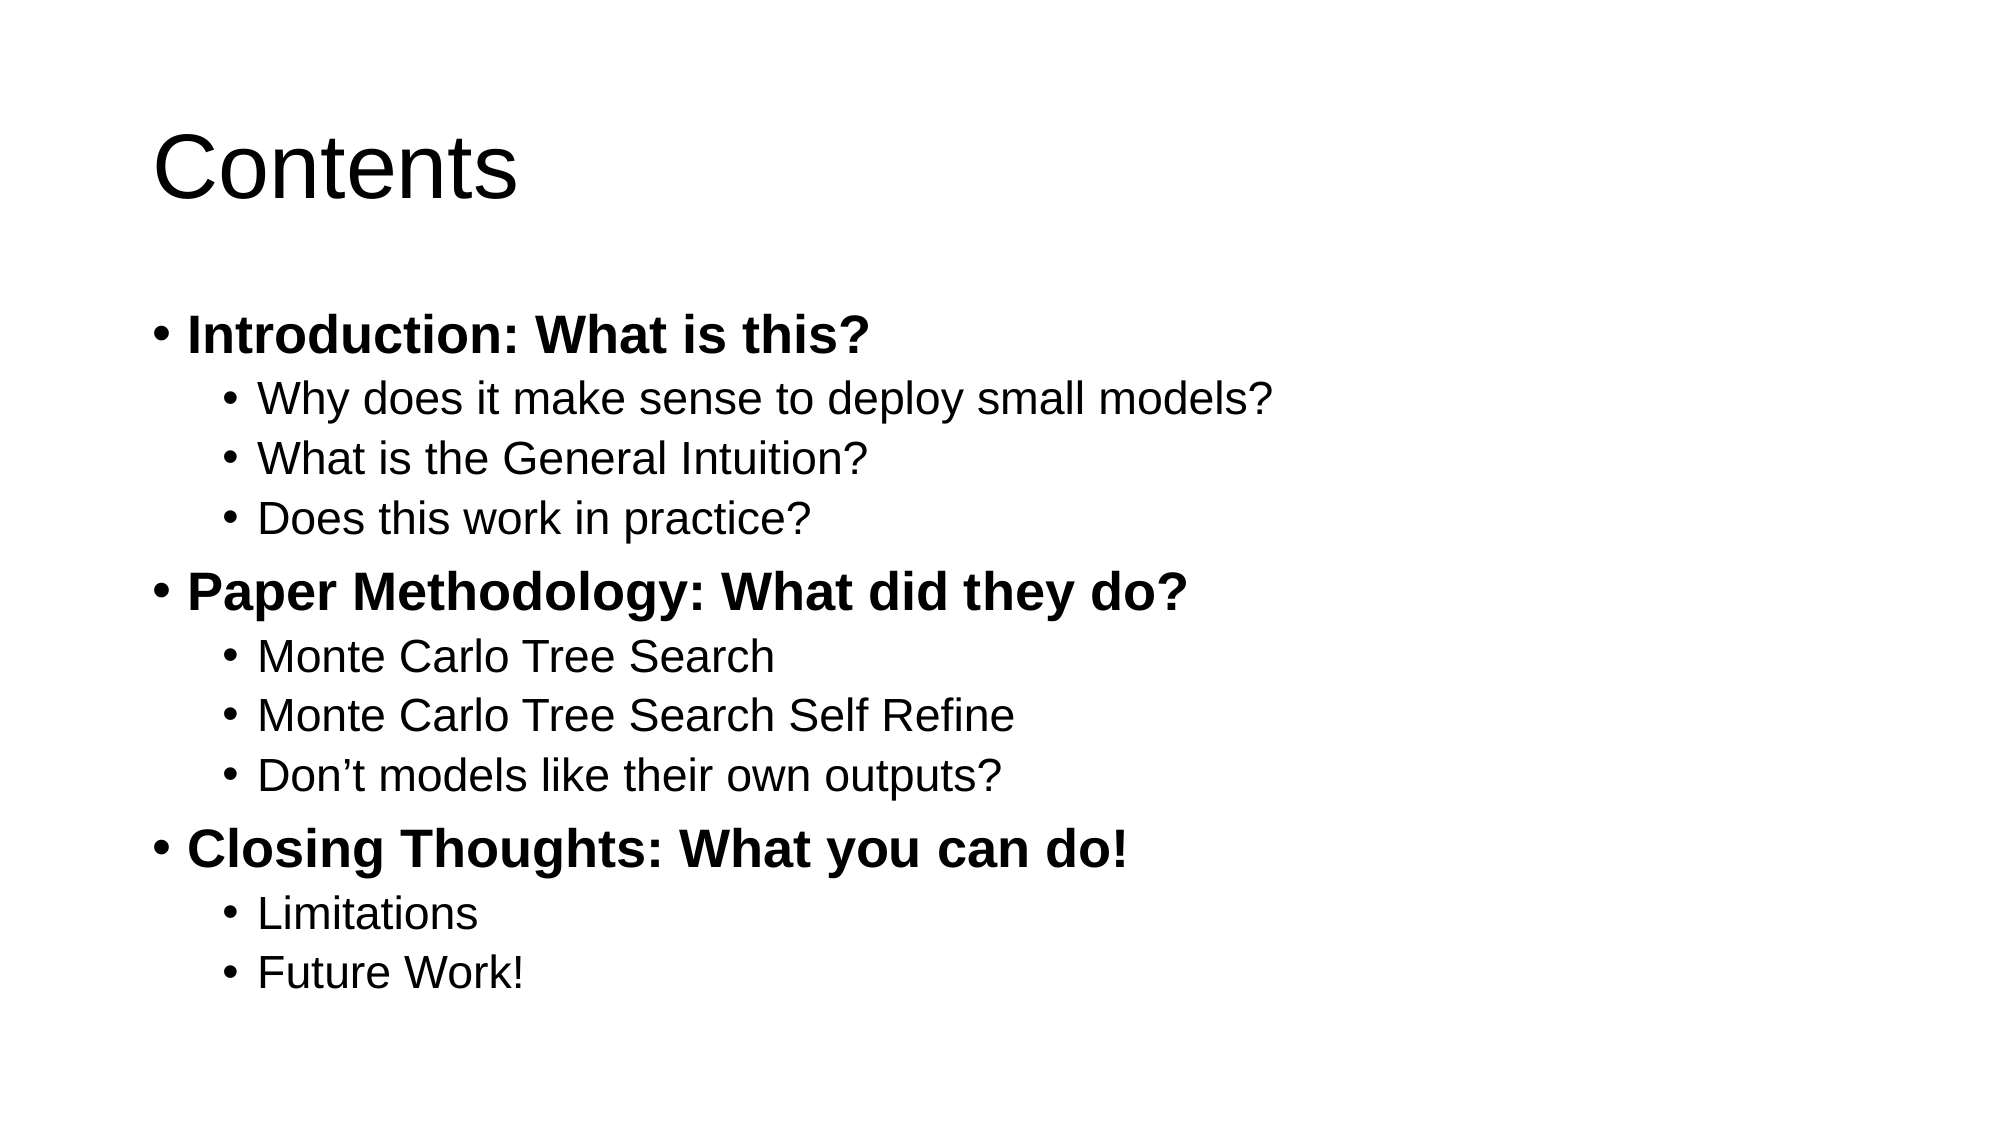

# Contents
Introduction: What is this?
Why does it make sense to deploy small models?
What is the General Intuition?
Does this work in practice?
Paper Methodology: What did they do?
Monte Carlo Tree Search
Monte Carlo Tree Search Self Refine
Don’t models like their own outputs?
Closing Thoughts: What you can do!
Limitations
Future Work!